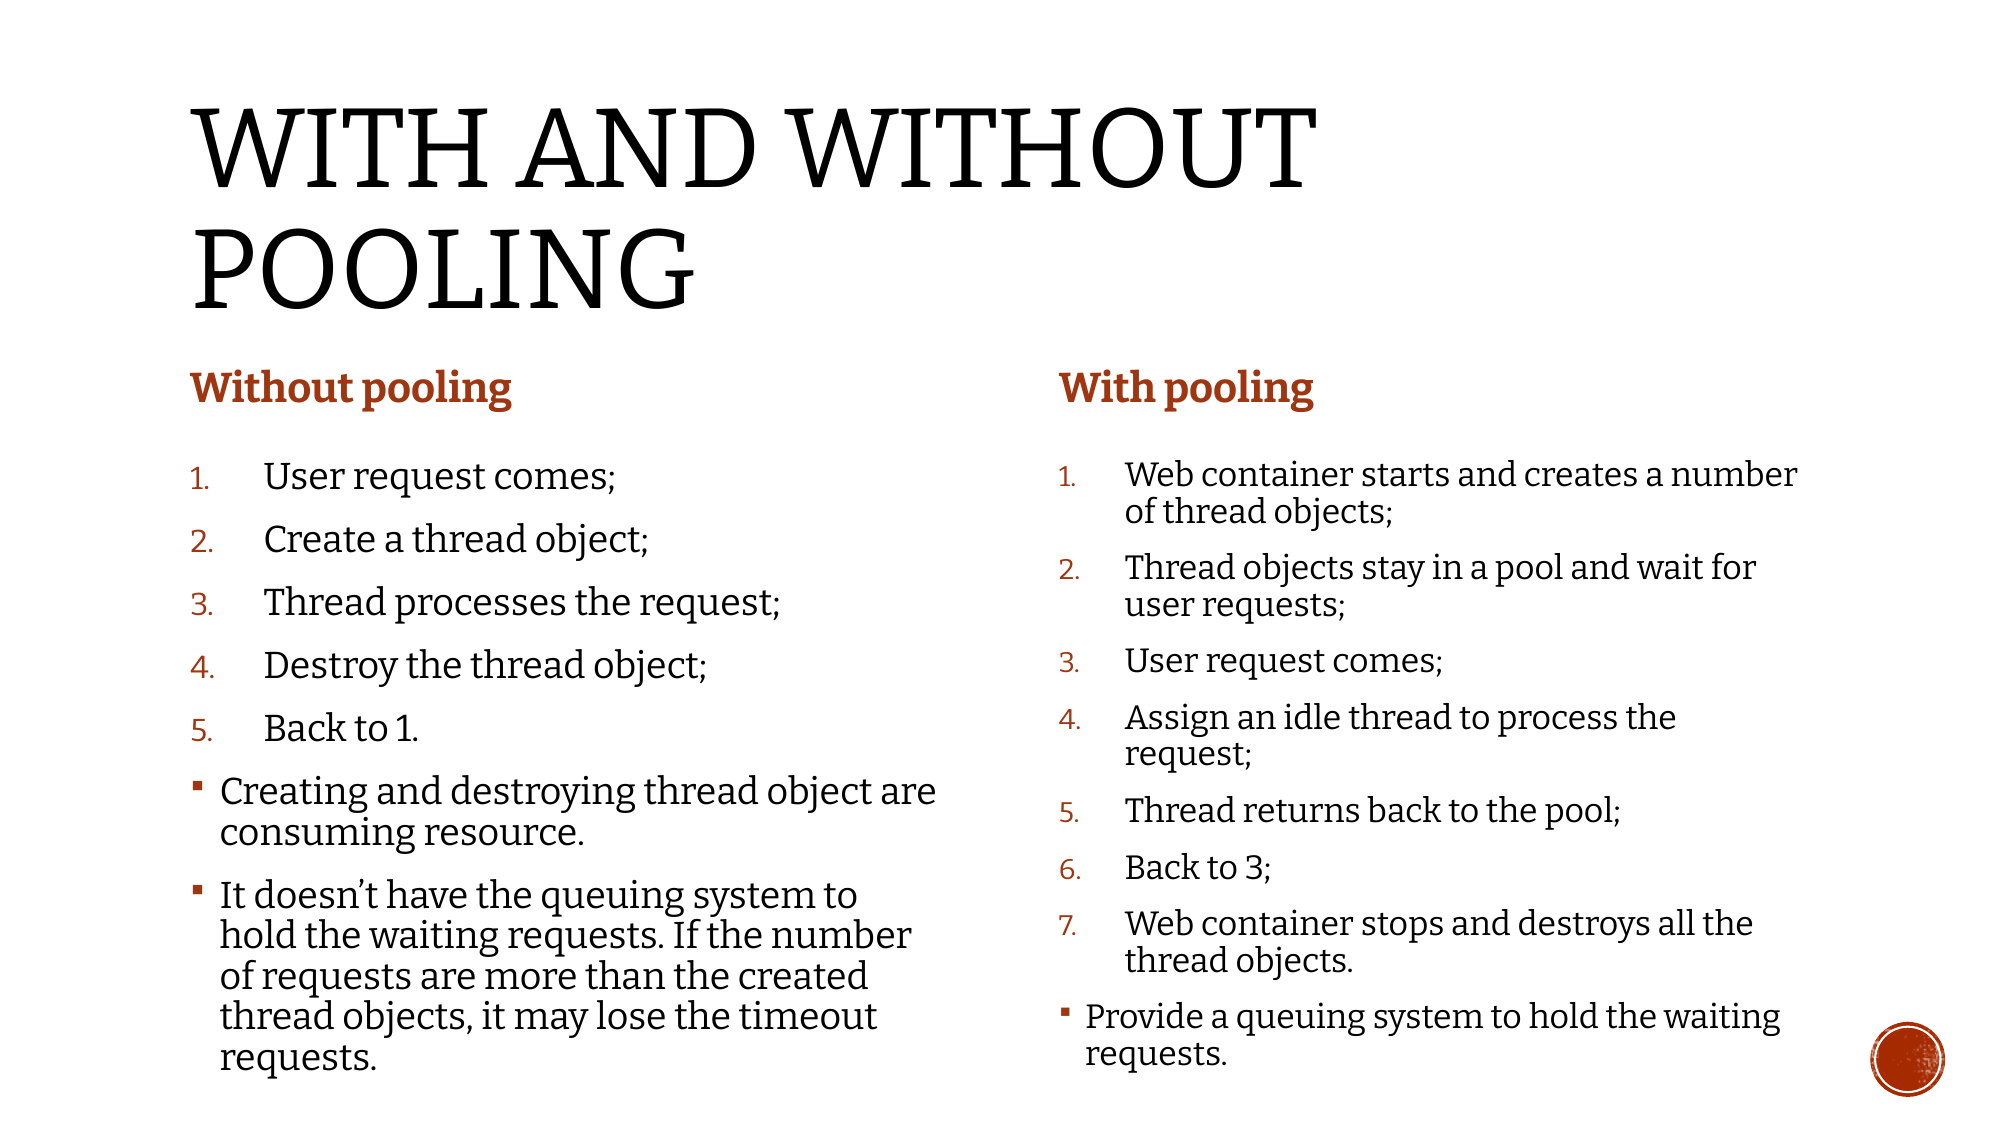

# With and without Pooling
Without pooling
With pooling
User request comes;
Create a thread object;
Thread processes the request;
Destroy the thread object;
Back to 1.
Creating and destroying thread object are consuming resource.
It doesn’t have the queuing system to hold the waiting requests. If the number of requests are more than the created thread objects, it may lose the timeout requests.
Web container starts and creates a number of thread objects;
Thread objects stay in a pool and wait for user requests;
User request comes;
Assign an idle thread to process the request;
Thread returns back to the pool;
Back to 3;
Web container stops and destroys all the thread objects.
Provide a queuing system to hold the waiting requests.